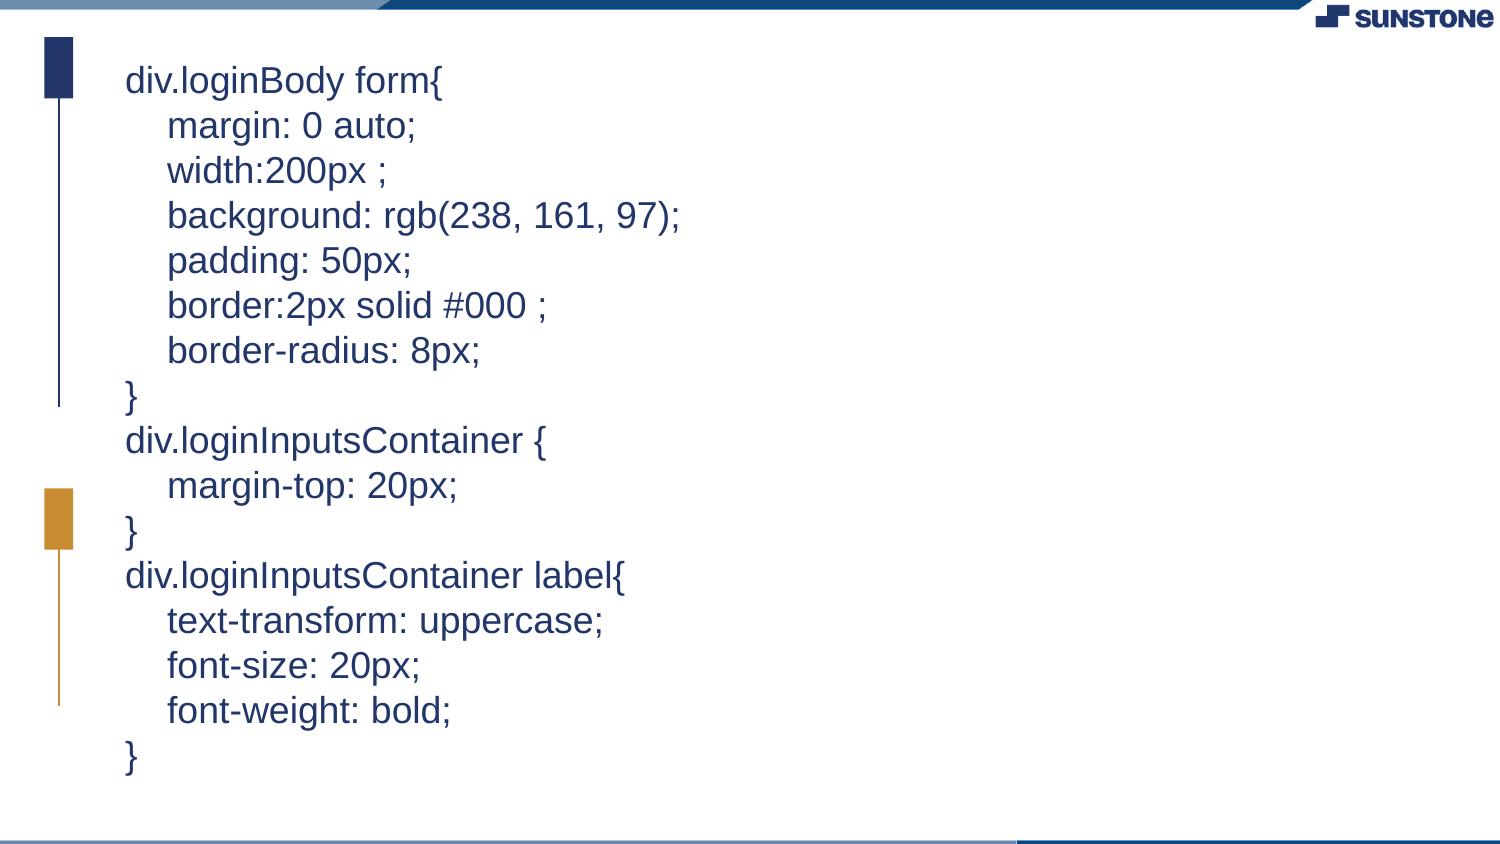

div.loginBody form{
    margin: 0 auto;
    width:200px ;
    background: rgb(238, 161, 97);
    padding: 50px;
    border:2px solid #000 ;
    border-radius: 8px;
}
div.loginInputsContainer {
    margin-top: 20px;
}
div.loginInputsContainer label{
    text-transform: uppercase;
    font-size: 20px;
    font-weight: bold;
}